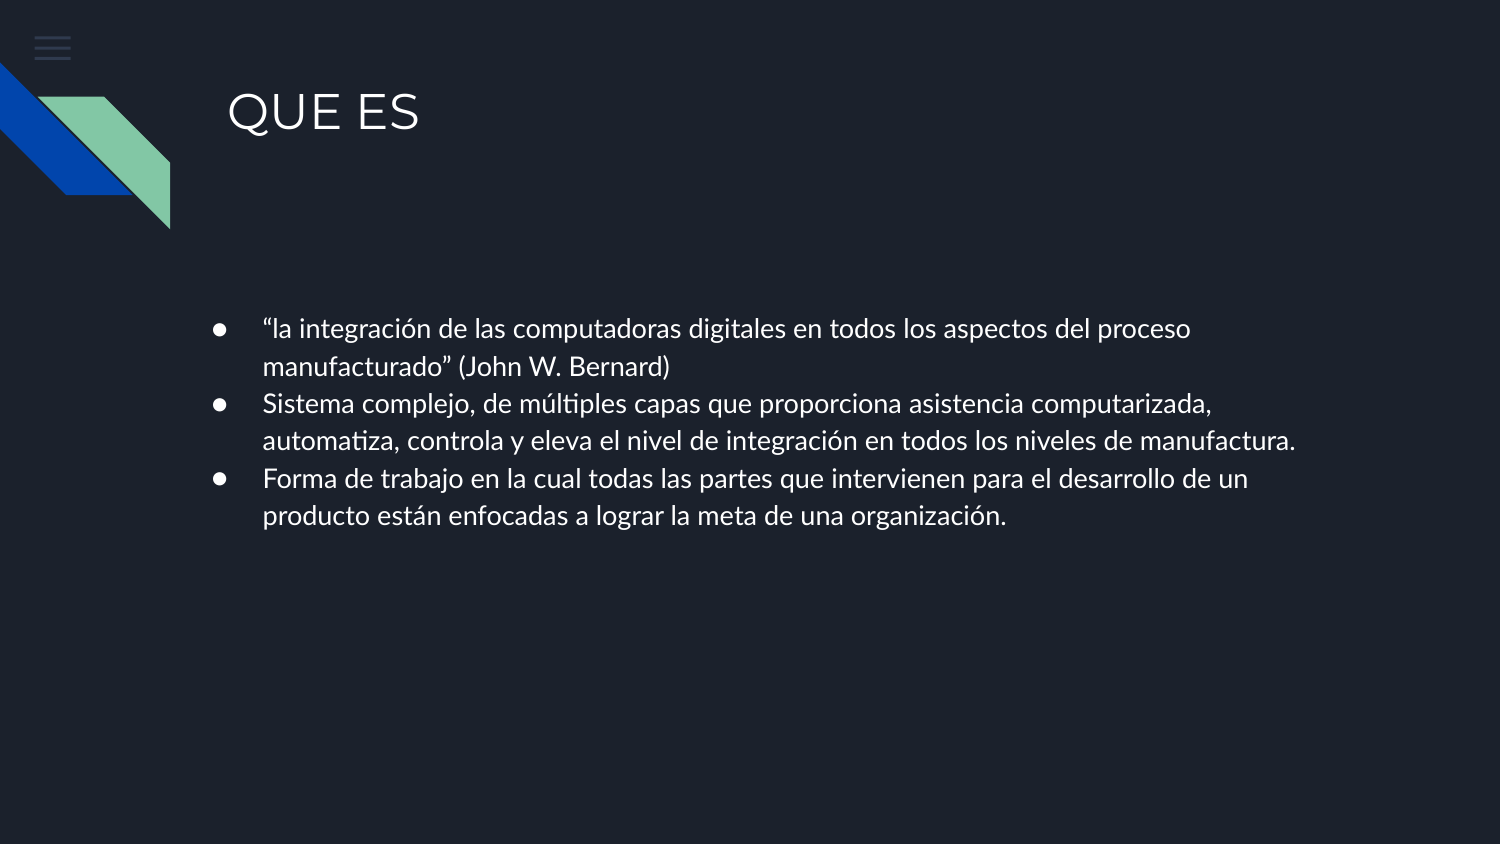

# QUE ES
“la integración de las computadoras digitales en todos los aspectos del proceso manufacturado” (John W. Bernard)
Sistema complejo, de múltiples capas que proporciona asistencia computarizada, automatiza, controla y eleva el nivel de integración en todos los niveles de manufactura.
Forma de trabajo en la cual todas las partes que intervienen para el desarrollo de un producto están enfocadas a lograr la meta de una organización.